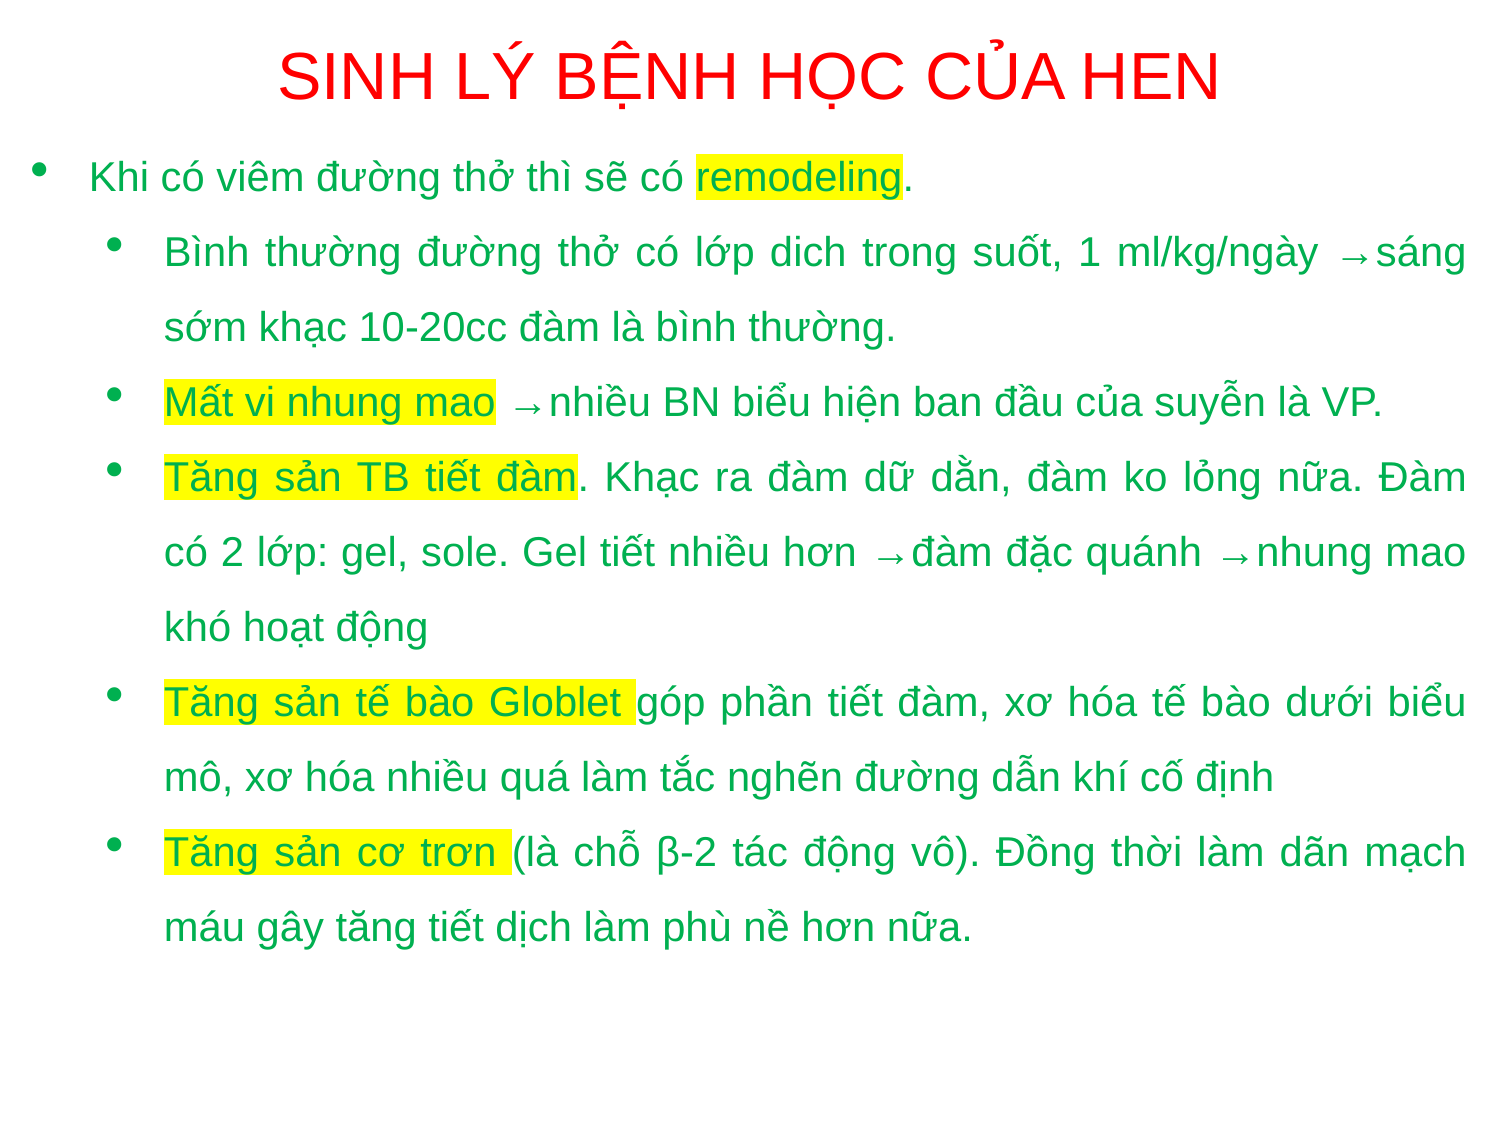

SINH LÝ BỆNH HỌC CỦA HEN
Khi có viêm đường thở thì sẽ có remodeling.
Bình thường đường thở có lớp dich trong suốt, 1 ml/kg/ngày →sáng sớm khạc 10-20cc đàm là bình thường.
Mất vi nhung mao →nhiều BN biểu hiện ban đầu của suyễn là VP.
Tăng sản TB tiết đàm. Khạc ra đàm dữ dằn, đàm ko lỏng nữa. Đàm có 2 lớp: gel, sole. Gel tiết nhiều hơn →đàm đặc quánh →nhung mao khó hoạt động
Tăng sản tế bào Globlet góp phần tiết đàm, xơ hóa tế bào dưới biểu mô, xơ hóa nhiều quá làm tắc nghẽn đường dẫn khí cố định
Tăng sản cơ trơn (là chỗ β-2 tác động vô). Đồng thời làm dãn mạch máu gây tăng tiết dịch làm phù nề hơn nữa.